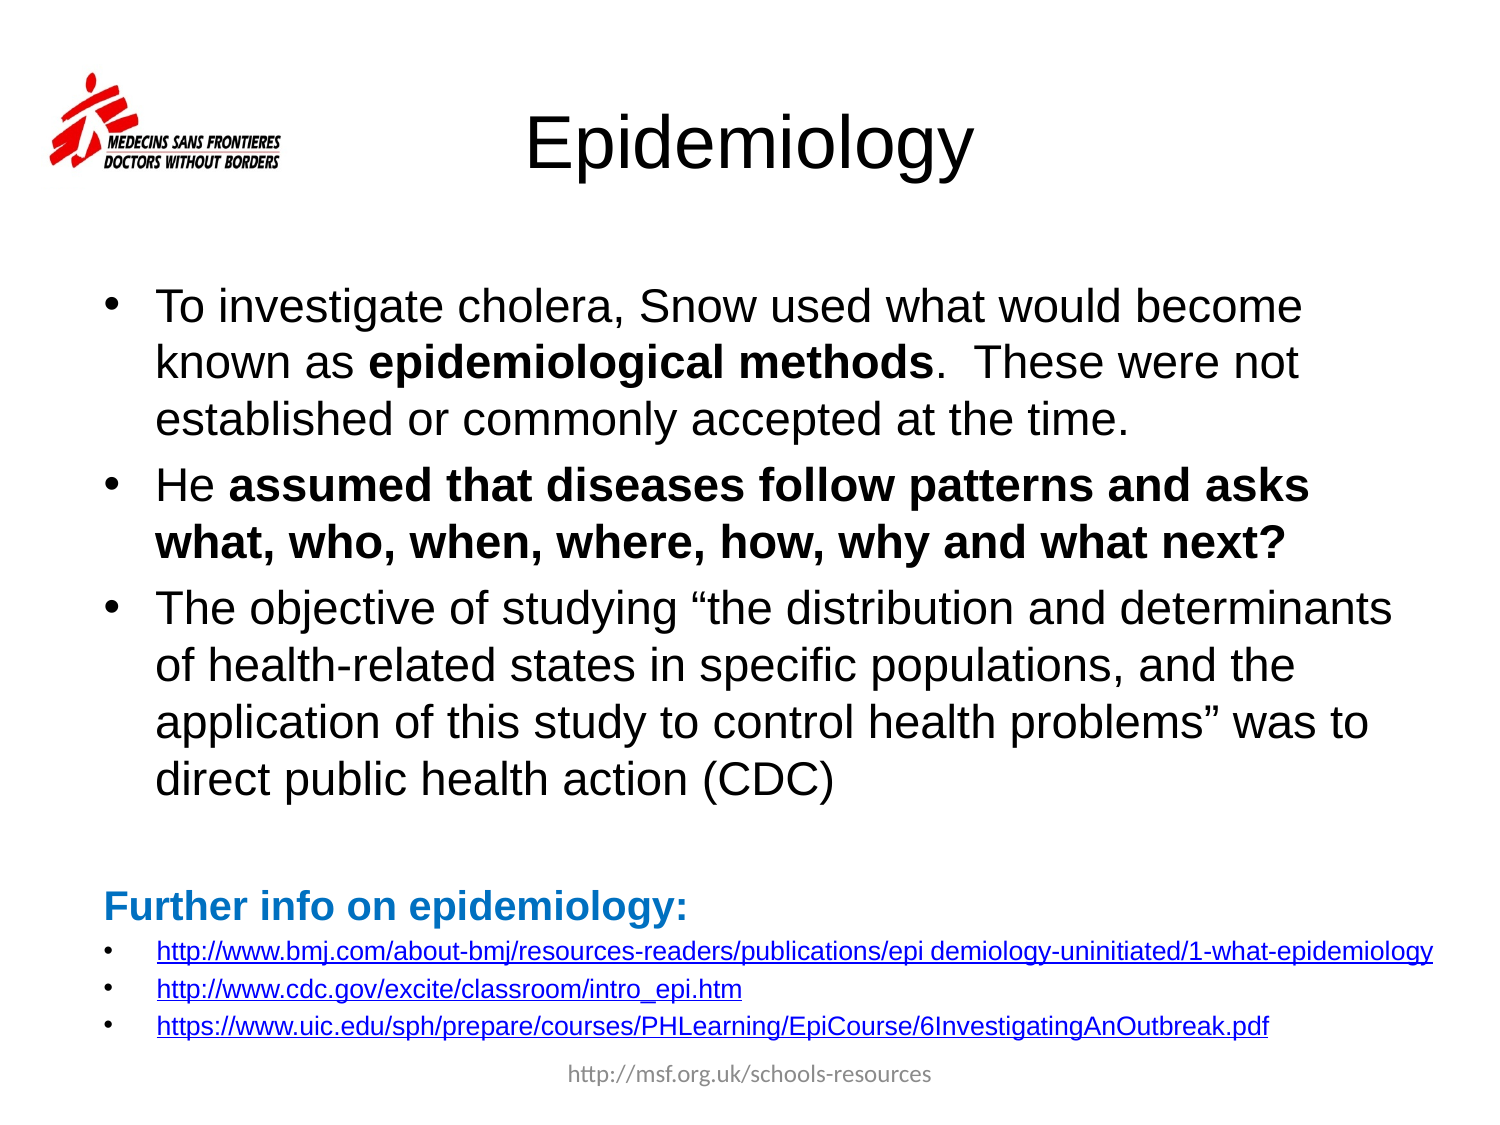

# Epidemiology
To investigate cholera, Snow used what would become known as epidemiological methods.  These were not established or commonly accepted at the time.
He assumed that diseases follow patterns and asks what, who, when, where, how, why and what next?
The objective of studying “the distribution and determinants of health-related states in specific populations, and the application of this study to control health problems” was to direct public health action (CDC)

Further info on epidemiology:
http://www.bmj.com/about-bmj/resources-readers/publications/epi demiology-uninitiated/1-what-epidemiology
http://www.cdc.gov/excite/classroom/intro_epi.htm
https://www.uic.edu/sph/prepare/courses/PHLearning/EpiCourse/6InvestigatingAnOutbreak.pdf

http://msf.org.uk/schools-resources